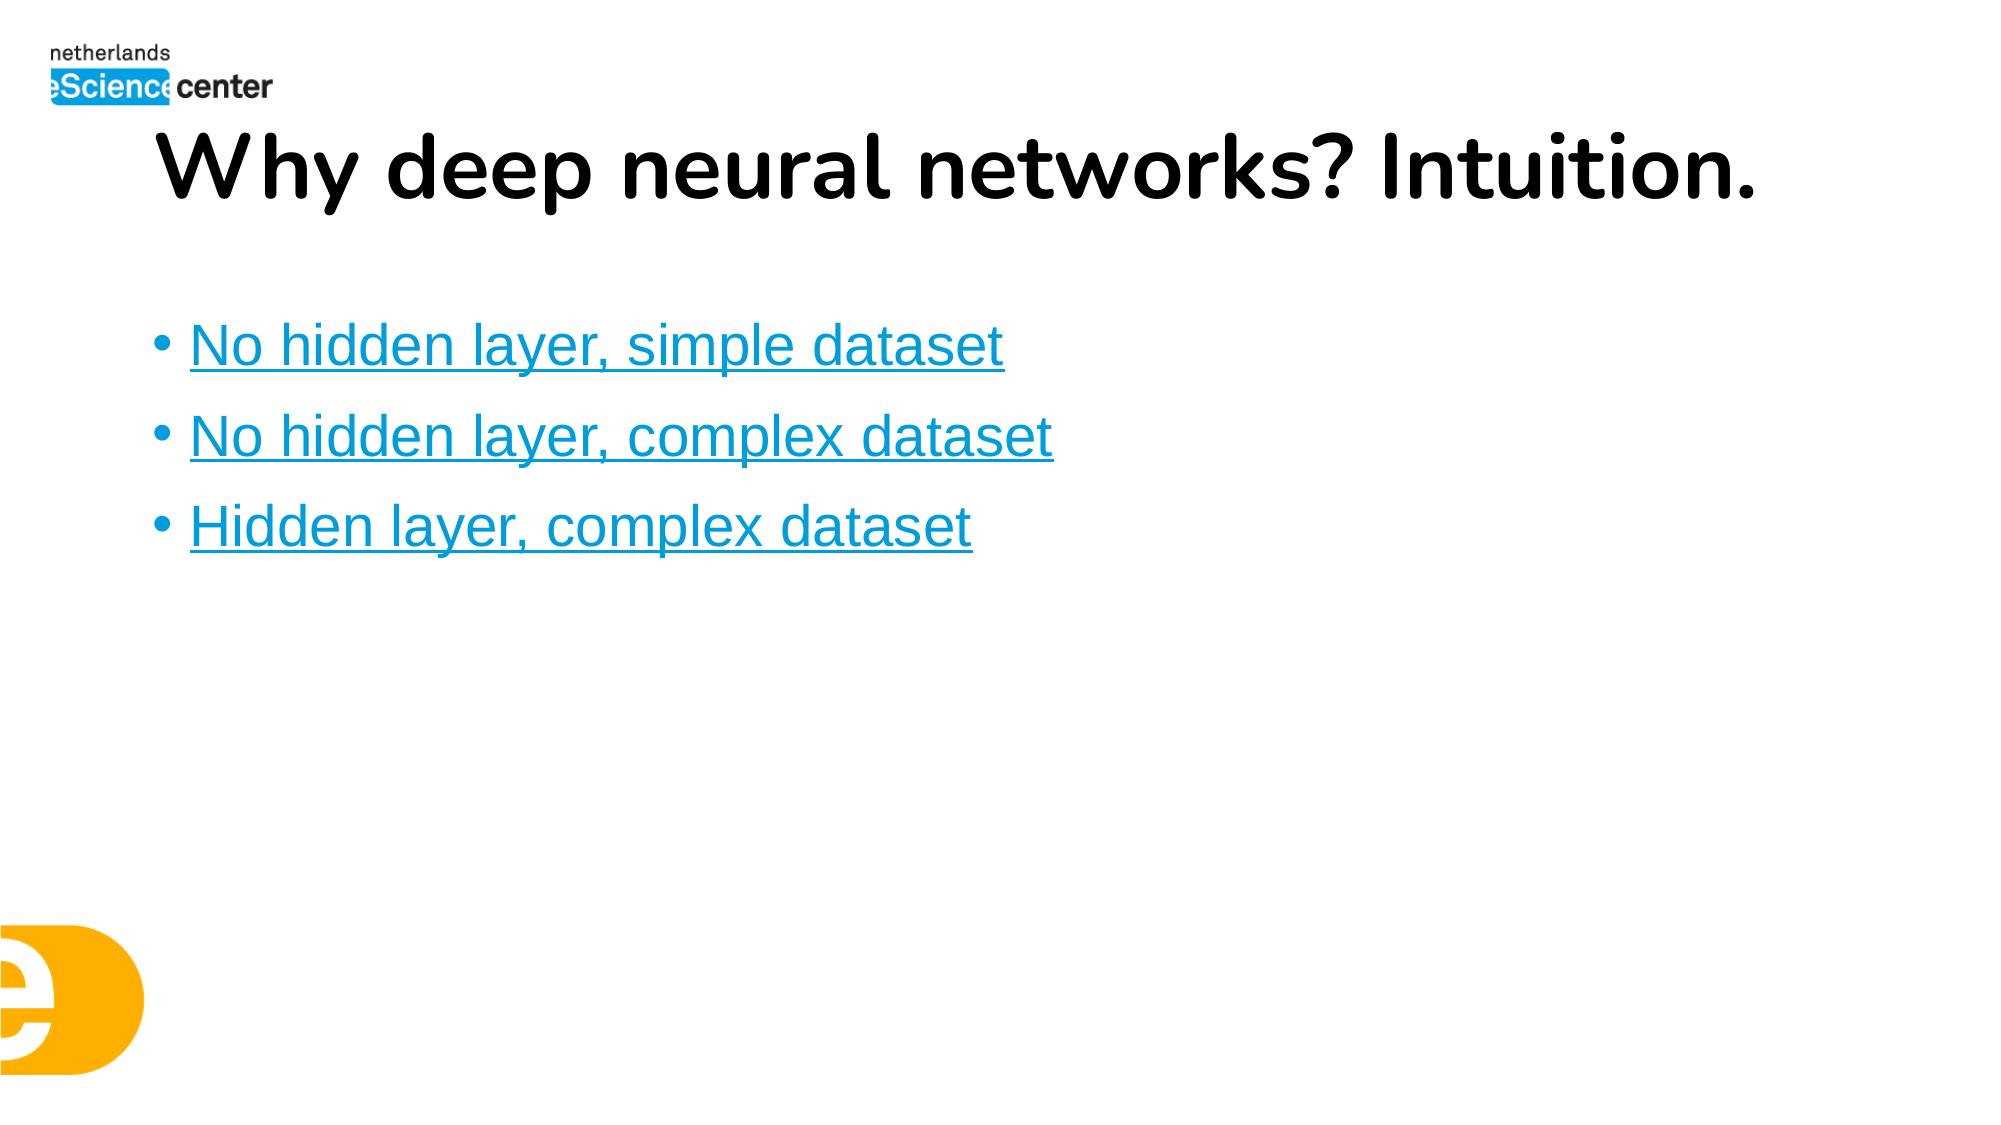

# Why deep neural networks? Intuition.
No hidden layer, simple dataset
No hidden layer, complex dataset
Hidden layer, complex dataset